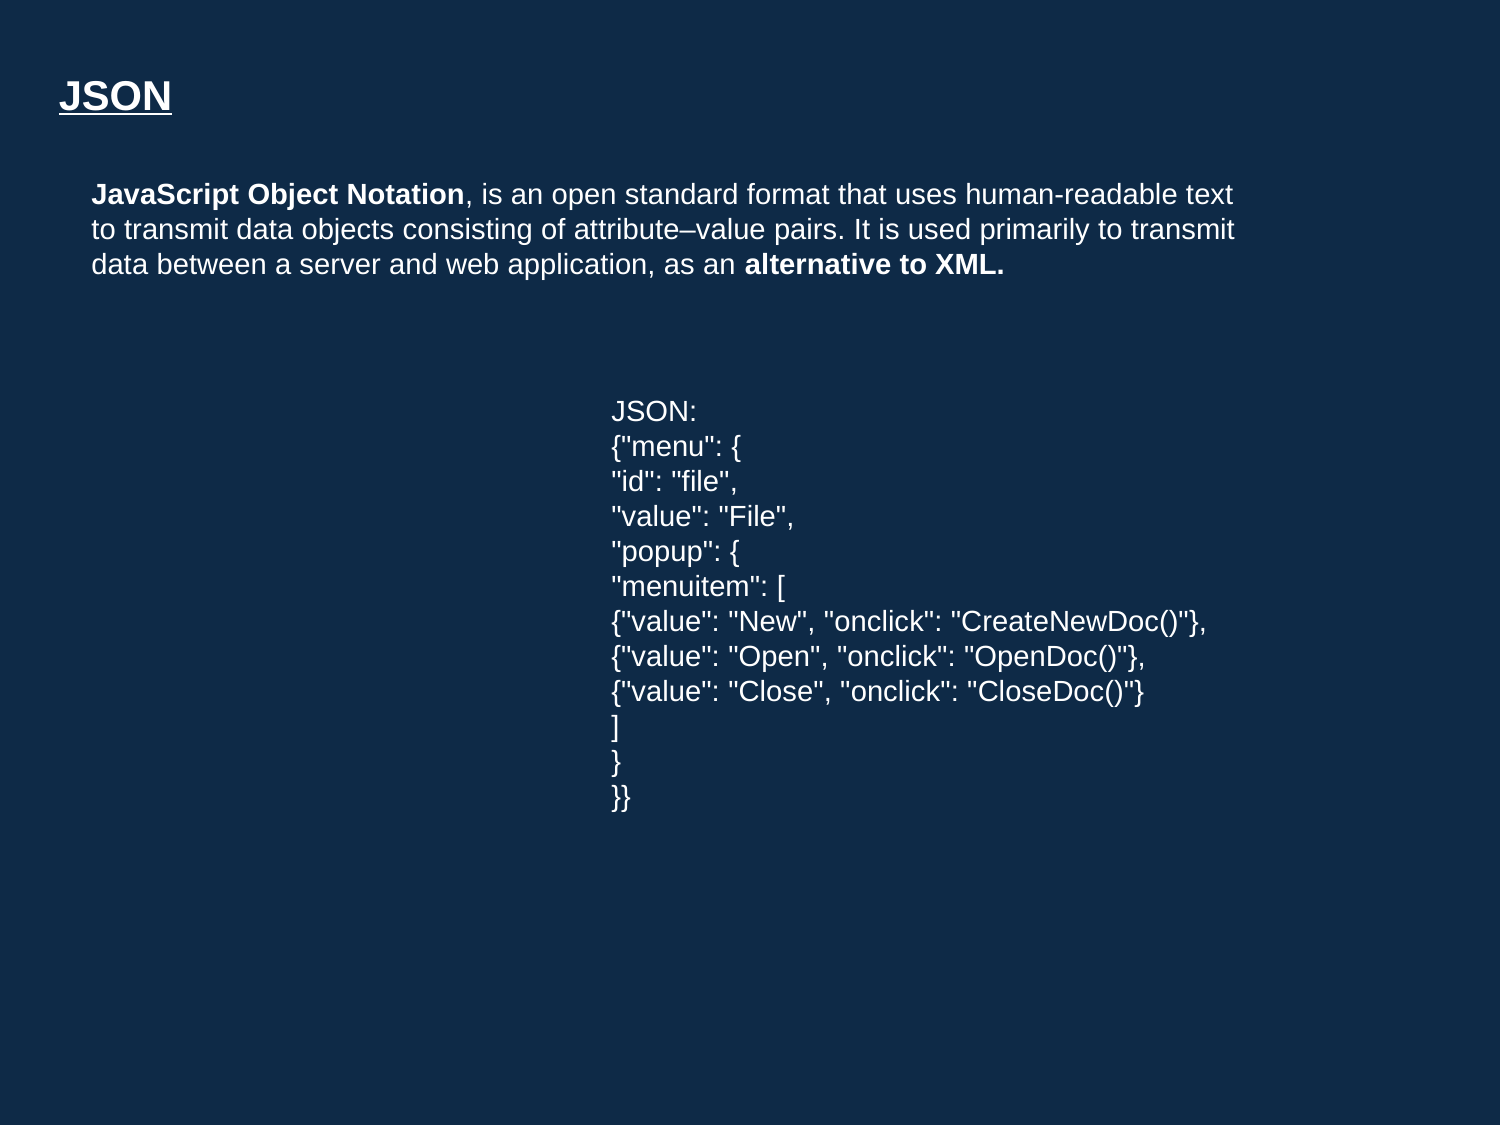

JSON

JavaScript Object Notation, is an open standard format that uses human-readable text to transmit data objects consisting of attribute–value pairs. It is used primarily to transmit data between a server and web application, as an alternative to XML.
JSON:
{"menu": {
"id": "file",
"value": "File",
"popup": {
"menuitem": [
{"value": "New", "onclick": "CreateNewDoc()"},
{"value": "Open", "onclick": "OpenDoc()"},
{"value": "Close", "onclick": "CloseDoc()"}
]
}
}}